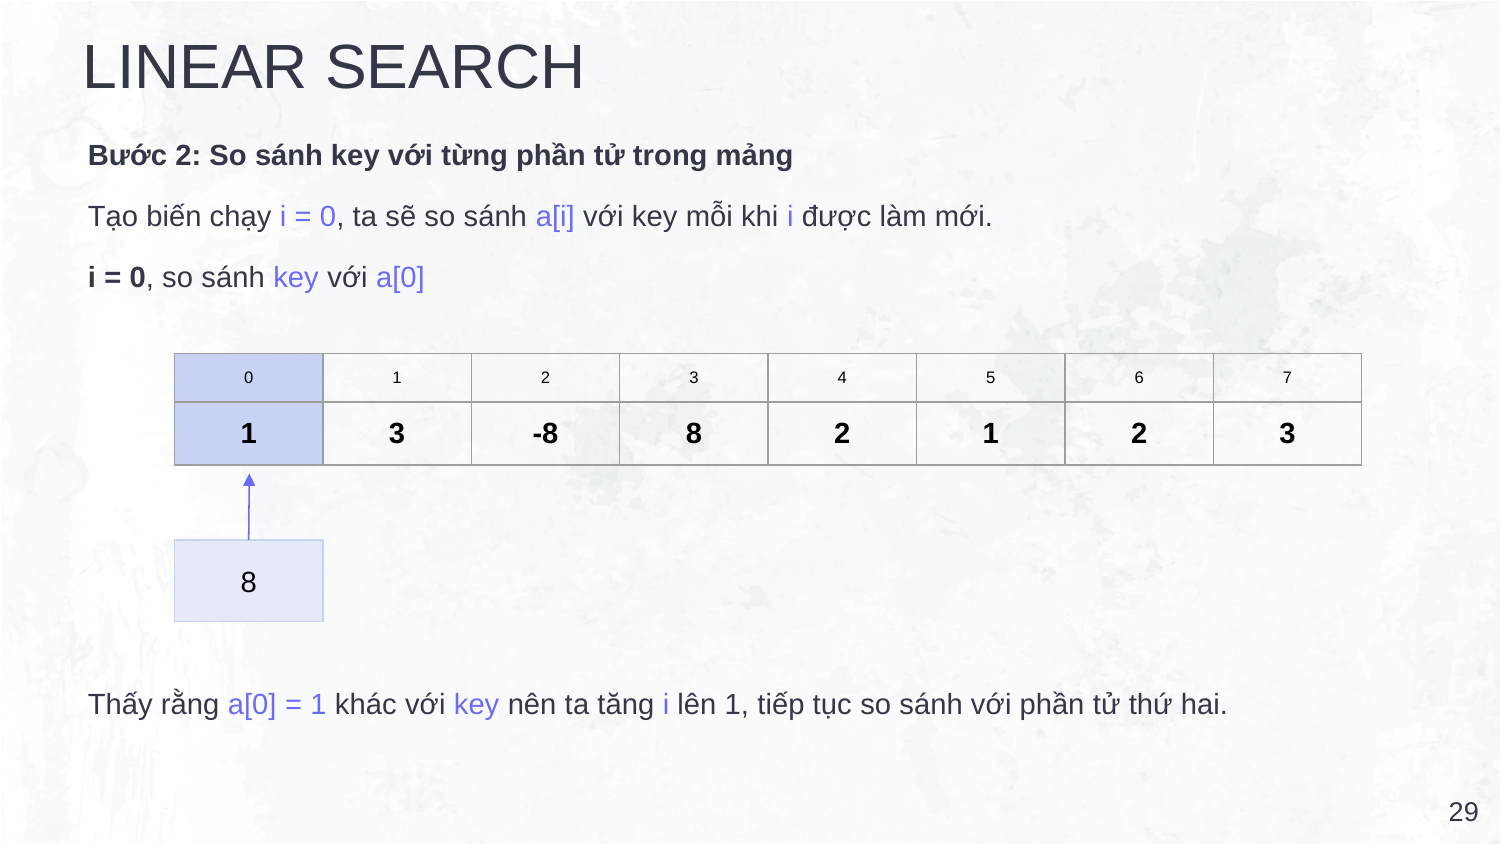

# LINEAR SEARCH
Bước 2: So sánh key với từng phần tử trong mảng
Tạo biến chạy i = 0, ta sẽ so sánh a[i] với key mỗi khi i được làm mới.
i = 0, so sánh key với a[0]

Thấy rằng a[0] = 1 khác với key nên ta tăng i lên 1, tiếp tục so sánh với phần tử thứ hai.

| 0 | 1 | 2 | 3 | 4 | 5 | 6 | 7 |
| --- | --- | --- | --- | --- | --- | --- | --- |
| 1 | 3 | -8 | 8 | 2 | 1 | 2 | 3 |
8
29